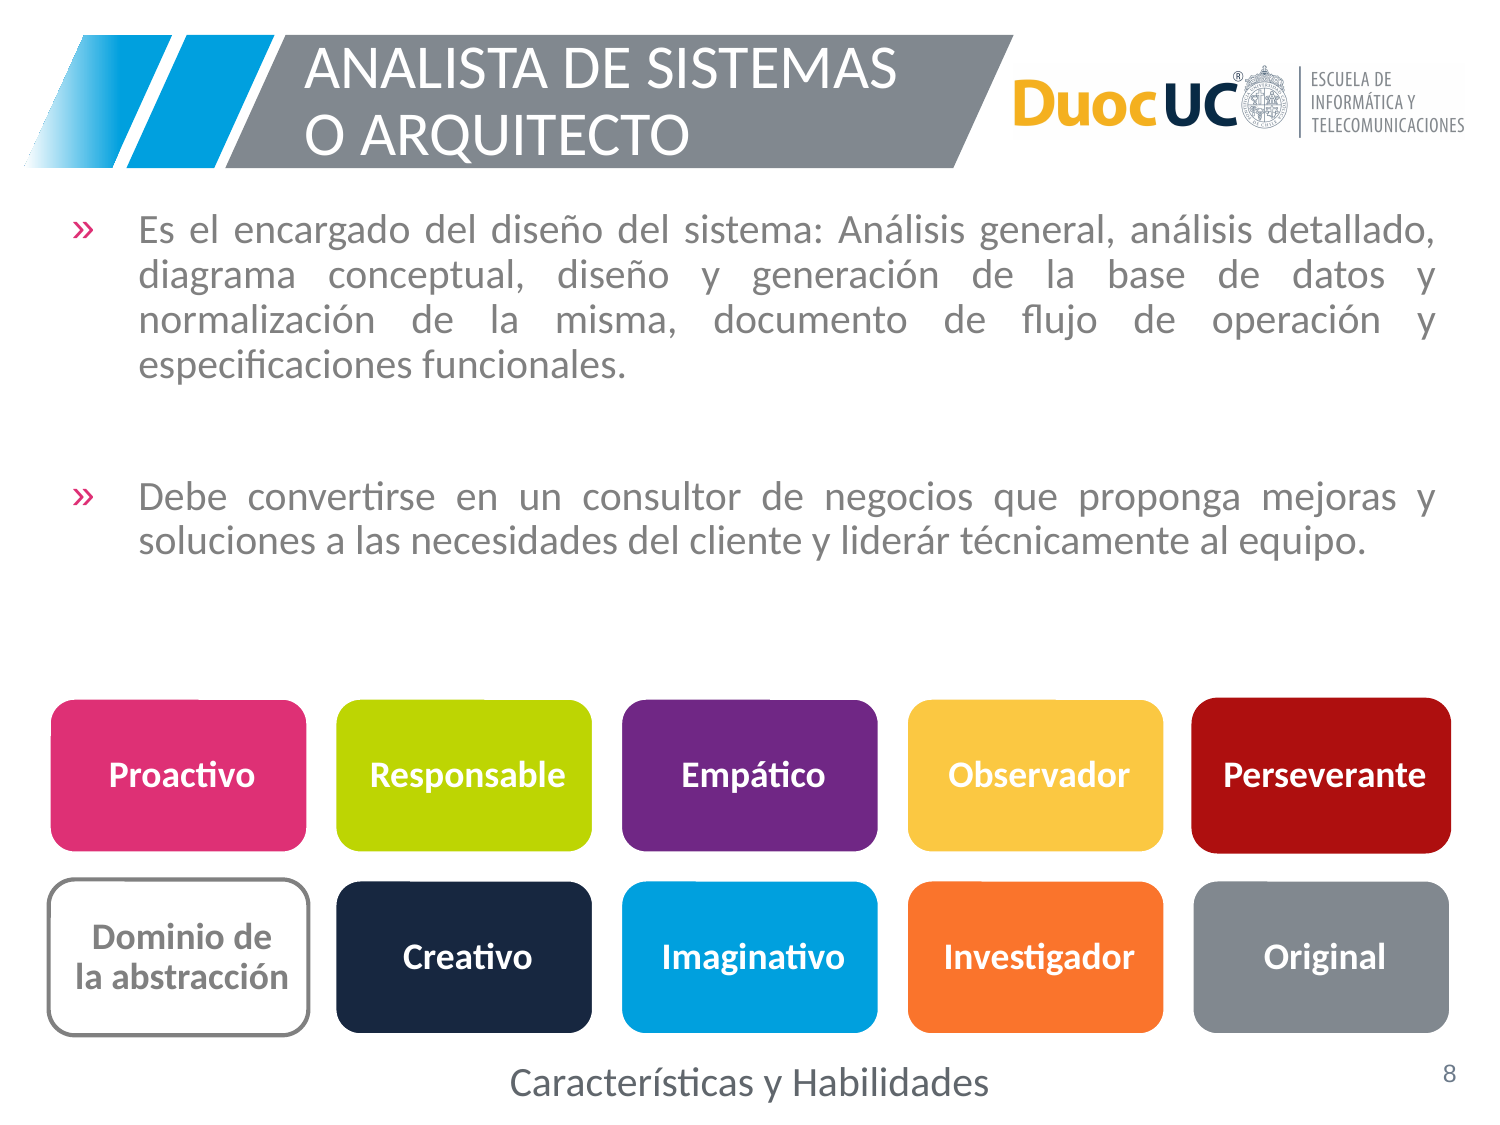

# ANALISTA DE SISTEMAS O ARQUITECTO
Es el encargado del diseño del sistema: Análisis general, análisis detallado, diagrama conceptual, diseño y generación de la base de datos y normalización de la misma, documento de flujo de operación y especificaciones funcionales.

Debe convertirse en un consultor de negocios que proponga mejoras y soluciones a las necesidades del cliente y liderár técnicamente al equipo.
Proactivo
Responsable
Empático
Observador
Perseverante
Dominio de la abstracción
Creativo
Imaginativo
Investigador
Original
Características y Habilidades